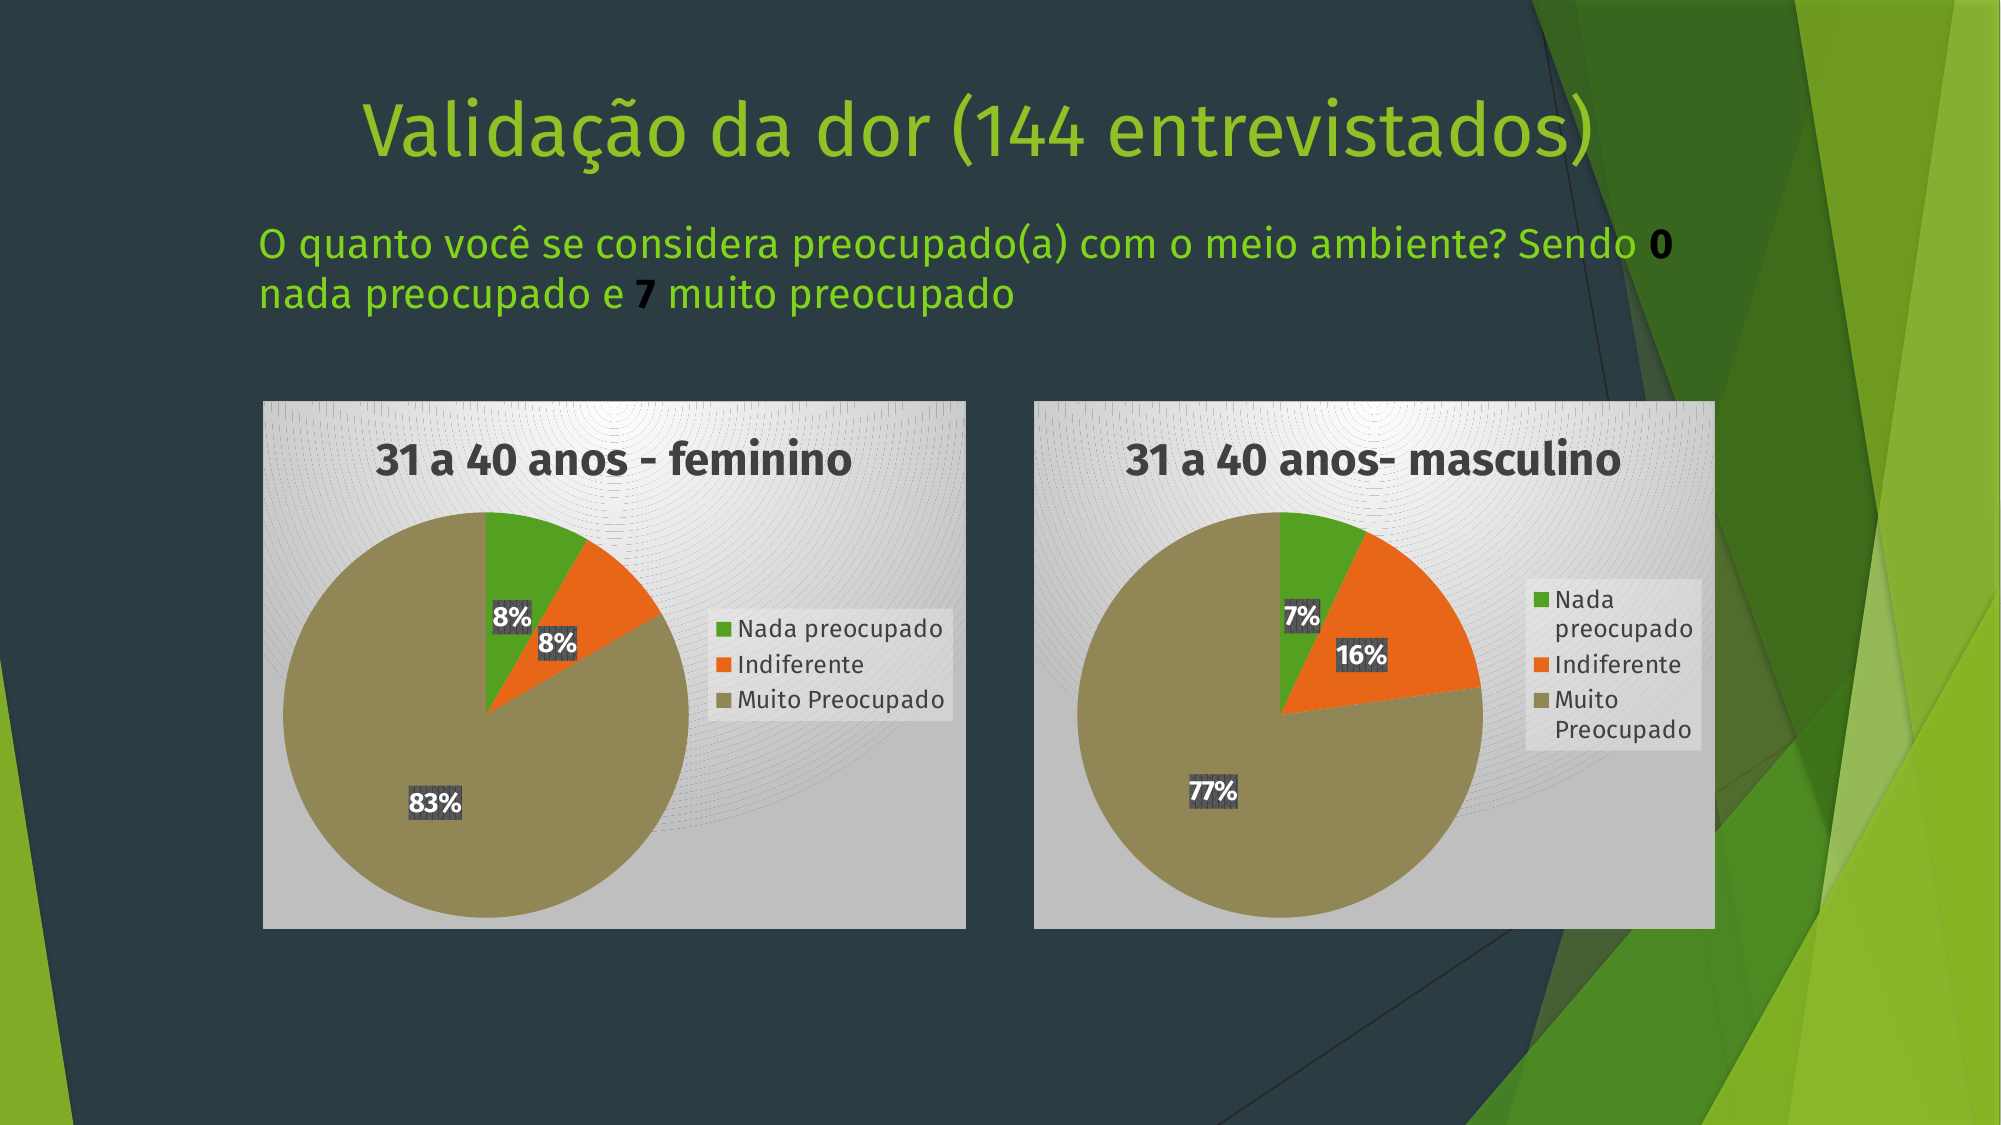

# Validação da dor (144 entrevistados)
O quanto você se considera preocupado(a) com o meio ambiente? Sendo 0
nada preocupado e 7 muito preocupado

### Chart: 31 a 40 anos - feminino

| Category | 31 a 40 anos |
|---|---|
| Nada preocupado | 0.08333333333333333 |
| Indiferente | 0.08333333333333333 |
| Muito Preocupado | 0.8333333333333334 |

### Chart: 31 a 40 anos- masculino

| Category | 31 a 40 anos |
|---|---|
| Nada preocupado | 0.07017543859649122 |
| Indiferente | 0.15789473684210525 |
| Muito Preocupado | 0.7719298245614035 |